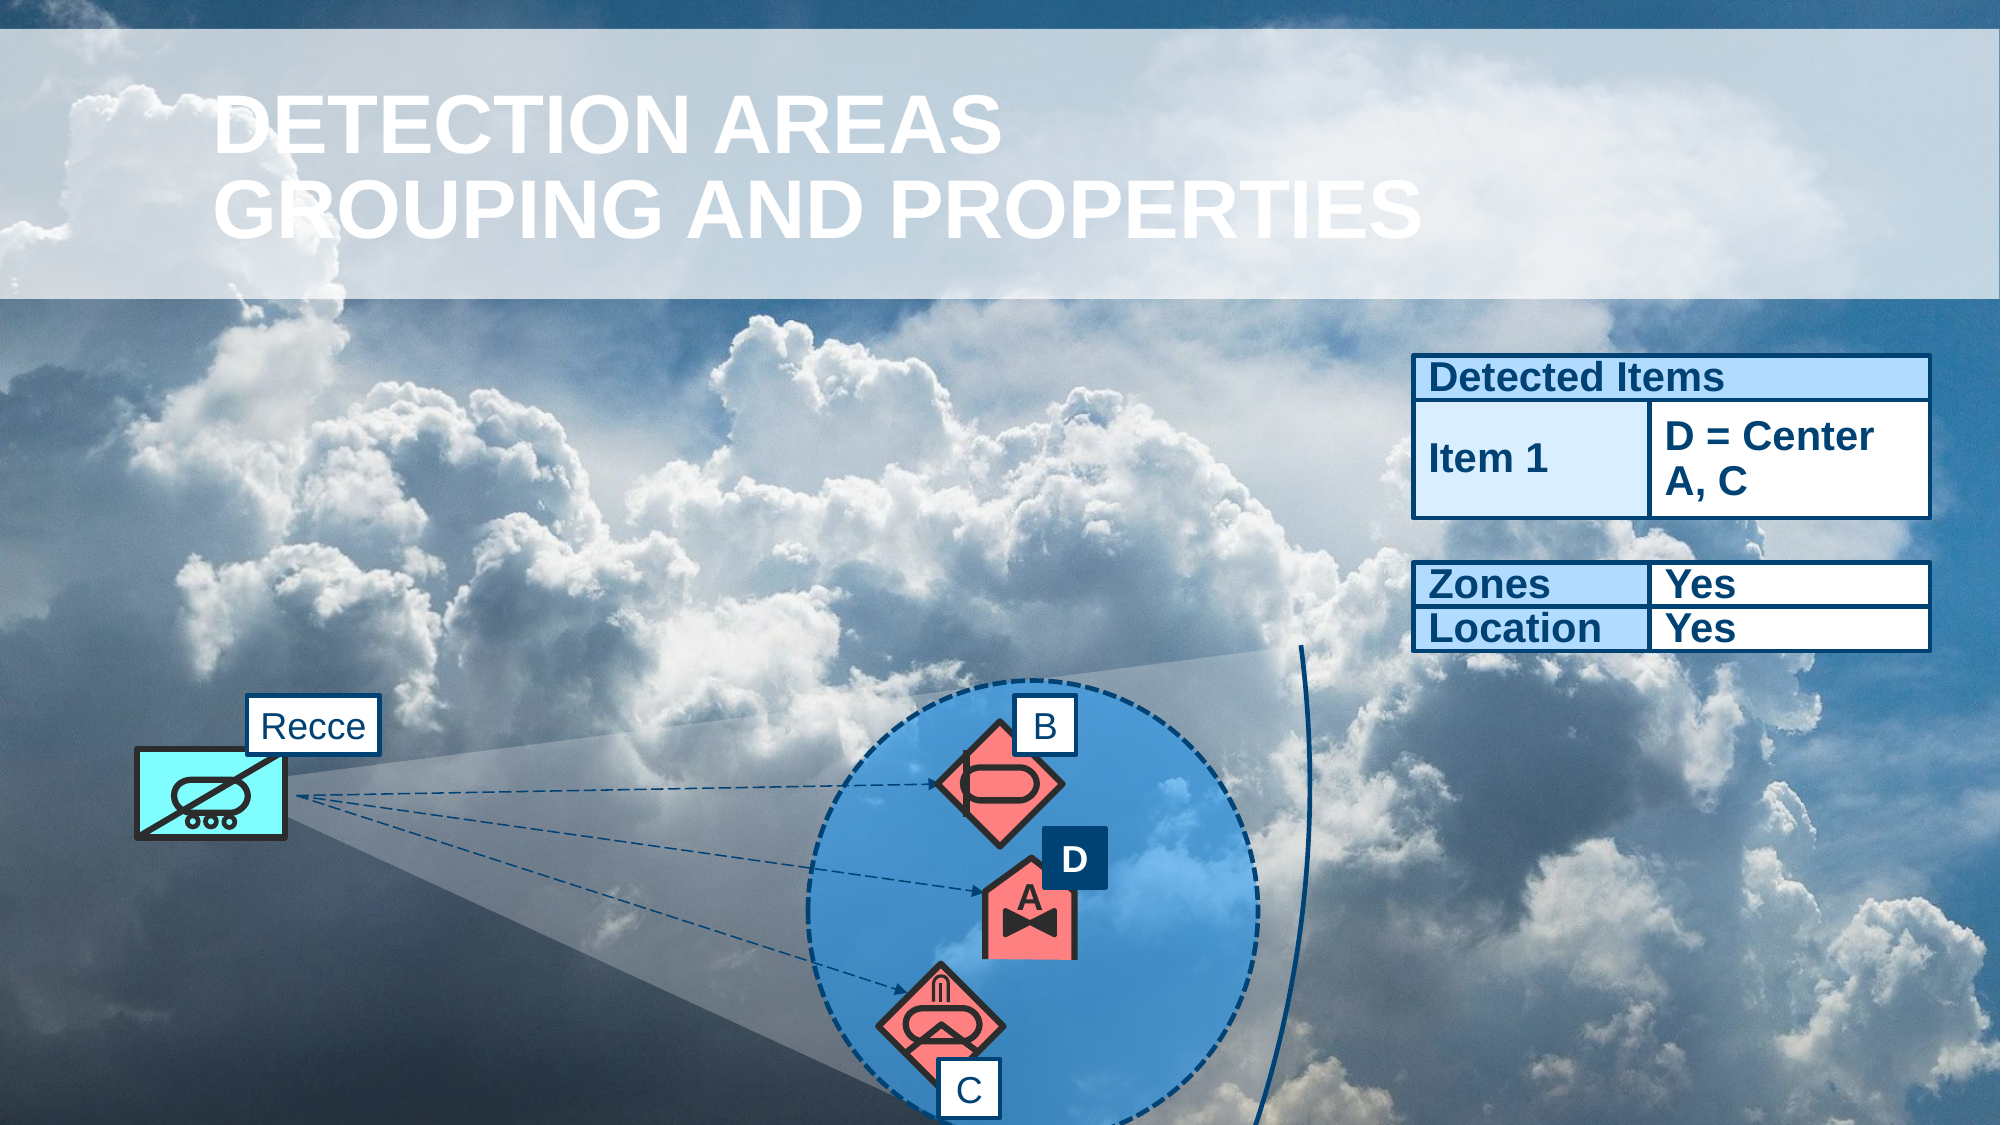

# detection AREAS grouping and properties
Detected Items
Item 1
D = Center
A, C
Zones
Yes
Location
Yes

Recce
B

D

A

C